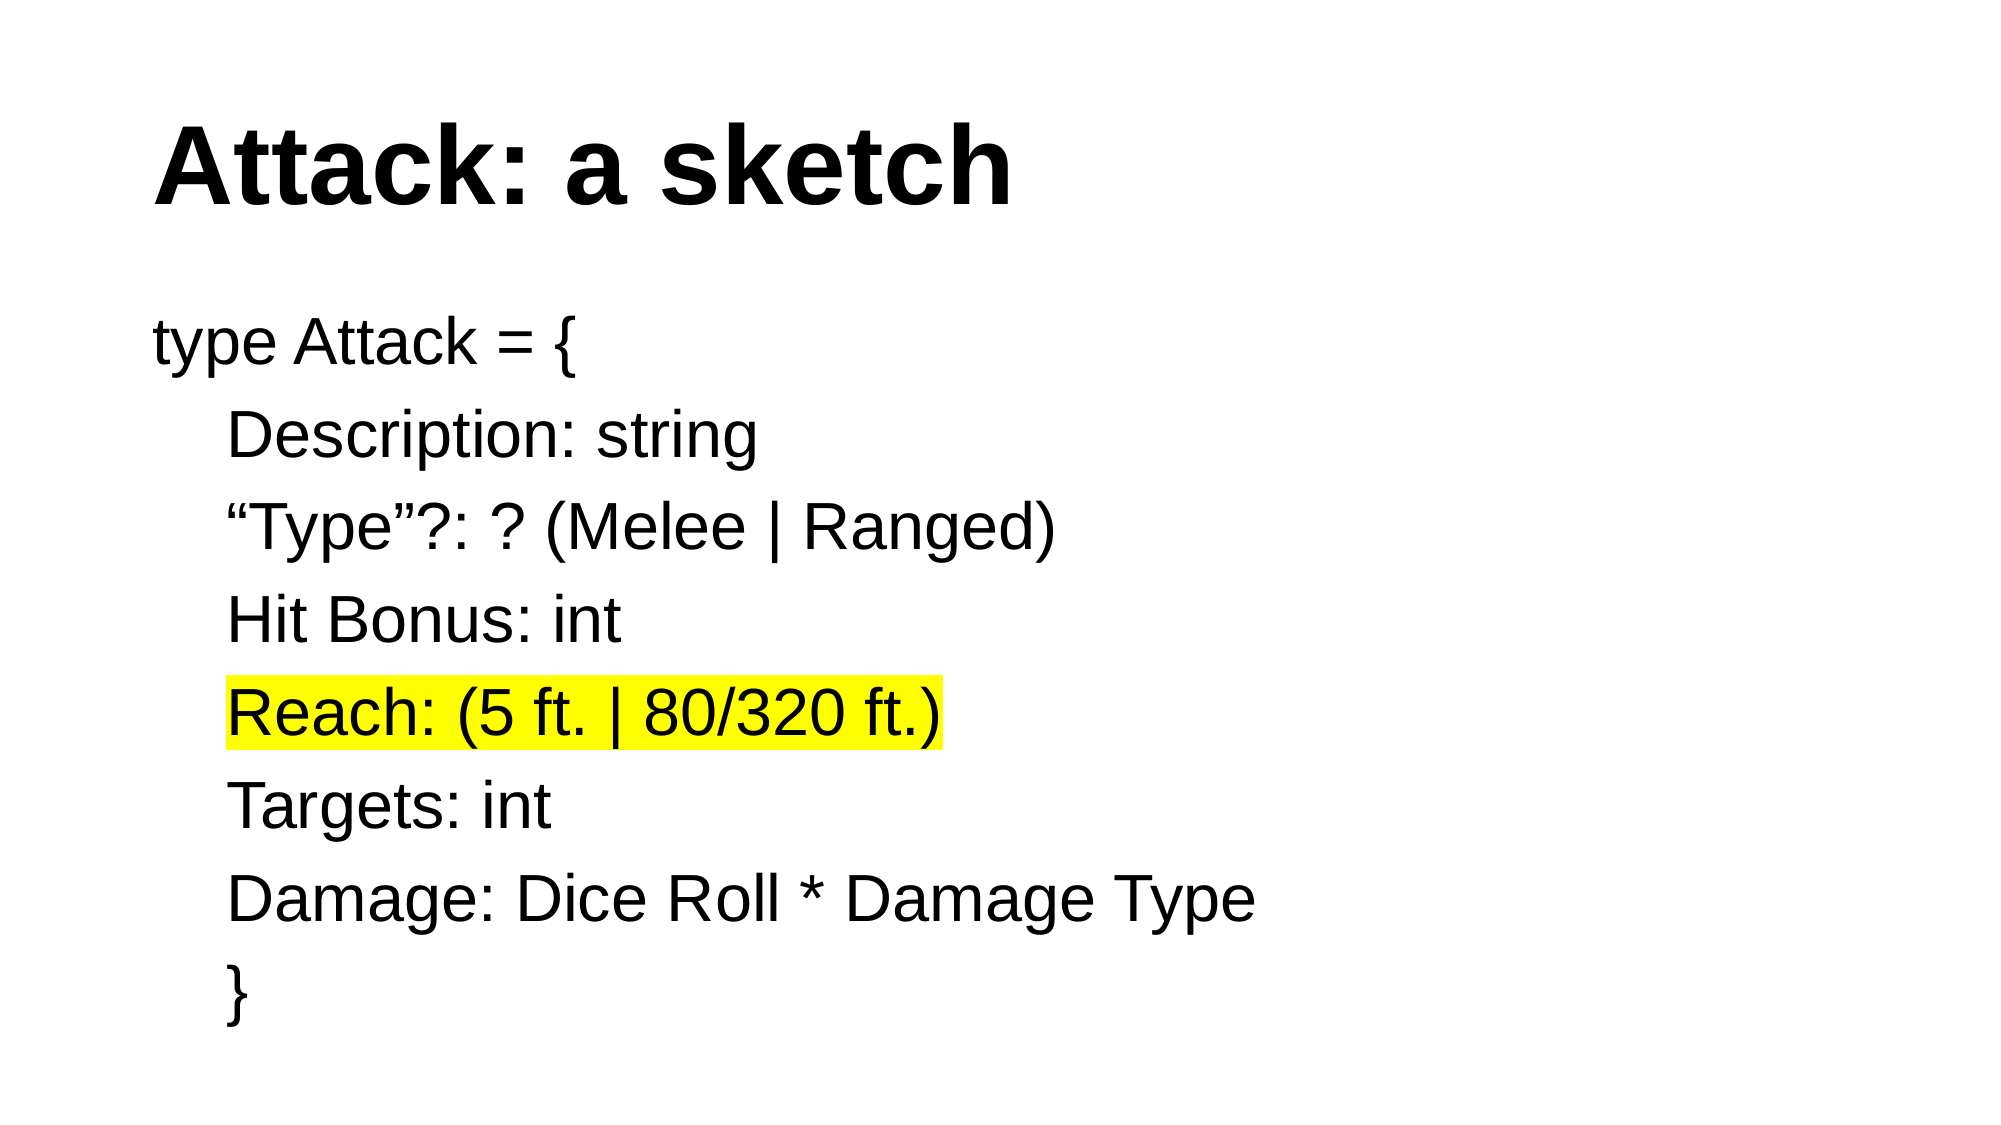

# Attack: a sketch
type Attack = {
    Description: string
    “Type”?: ? (Melee | Ranged)
    Hit Bonus: int
    Reach: (5 ft. | 80/320 ft.)
    Targets: int
    Damage: Dice Roll * Damage Type
    }